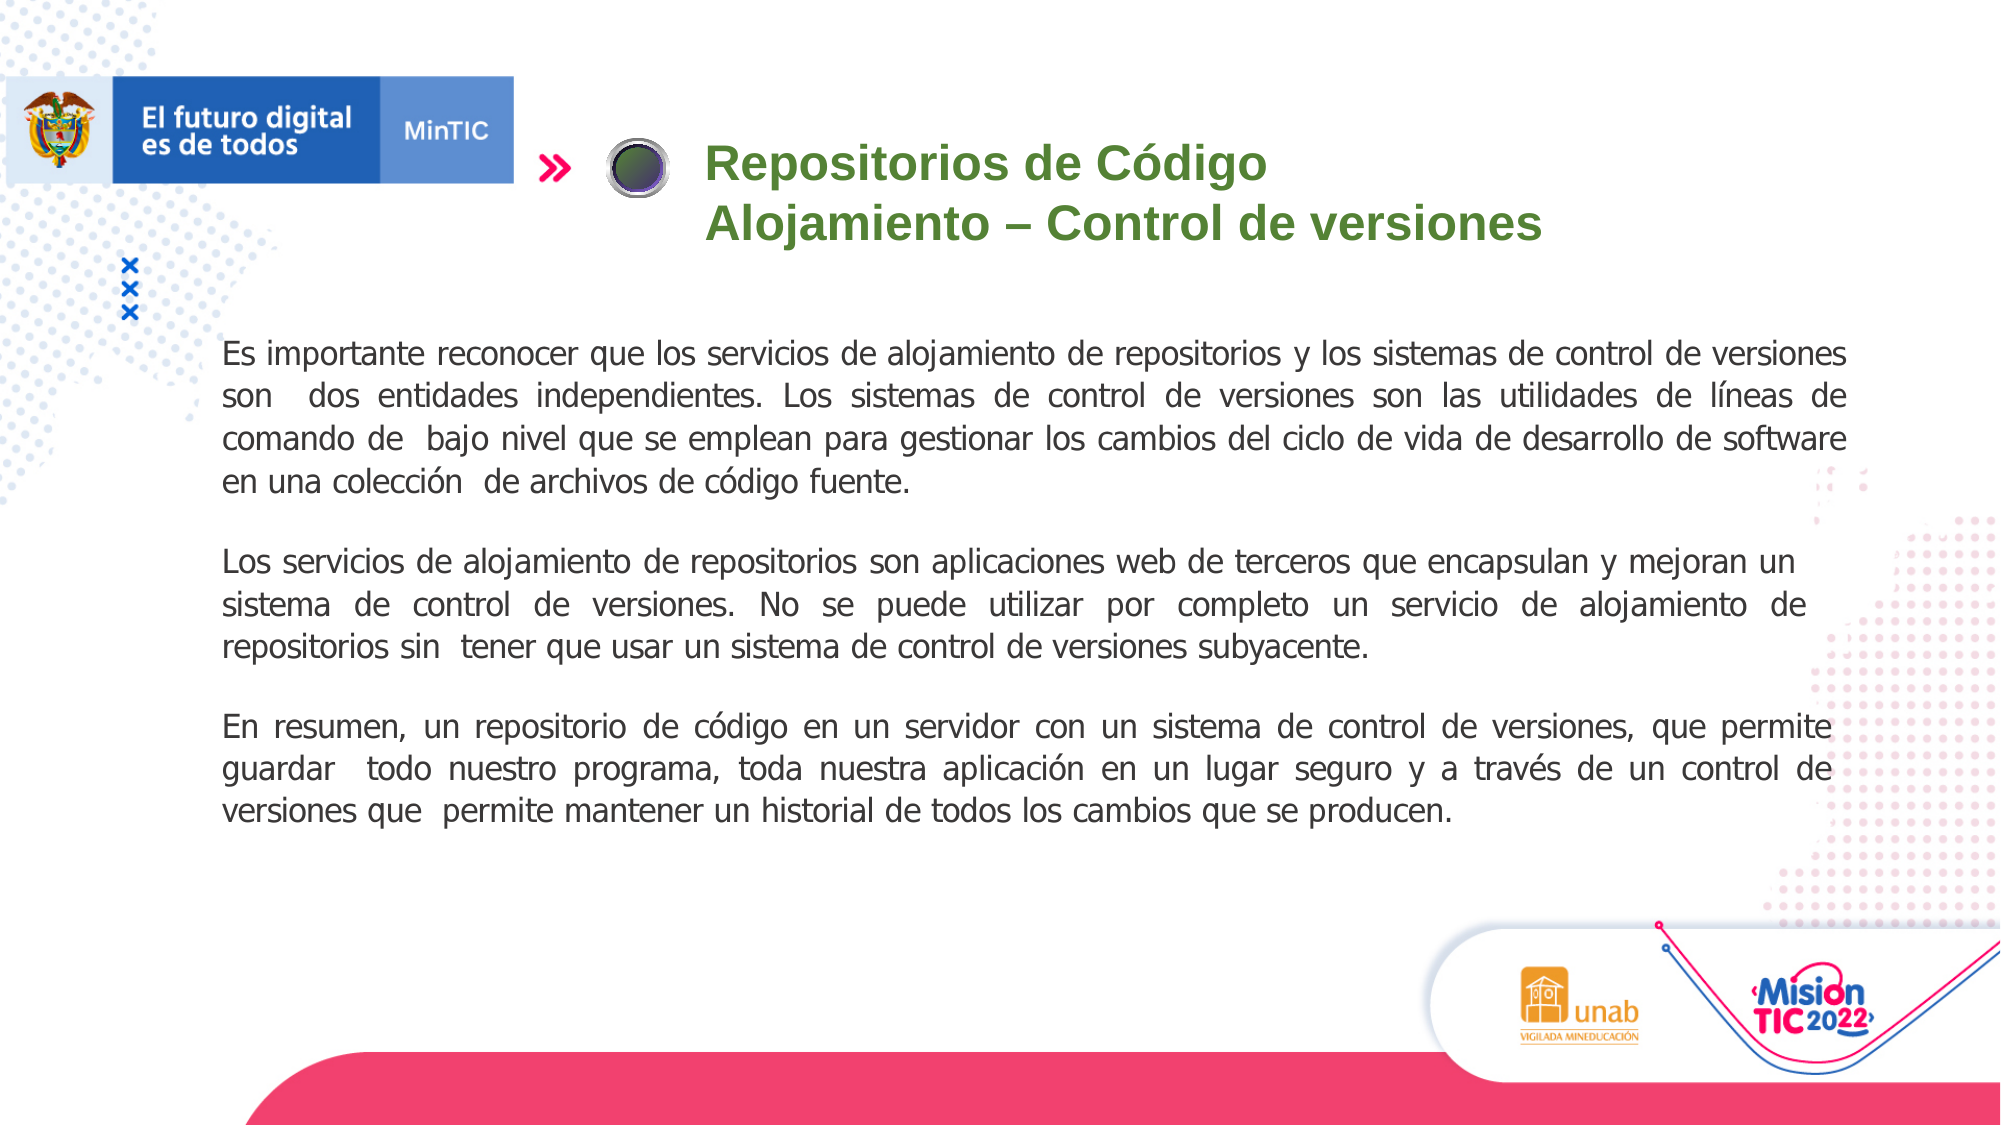

Repositorios de Código
Alojamiento – Control de versiones

Es importante reconocer que los servicios de alojamiento de repositorios y los sistemas de control de versiones son  dos entidades independientes. Los sistemas de control de versiones son las utilidades de líneas de comando de  bajo nivel que se emplean para gestionar los cambios del ciclo de vida de desarrollo de software en una colección  de archivos de código fuente.

Los servicios de alojamiento de repositorios son aplicaciones web de terceros que encapsulan y mejoran un  sistema de control de versiones. No se puede utilizar por completo un servicio de alojamiento de repositorios sin  tener que usar un sistema de control de versiones subyacente.

En resumen, un repositorio de código en un servidor con un sistema de control de versiones, que permite guardar  todo nuestro programa, toda nuestra aplicación en un lugar seguro y a través de un control de versiones que  permite mantener un historial de todos los cambios que se producen.